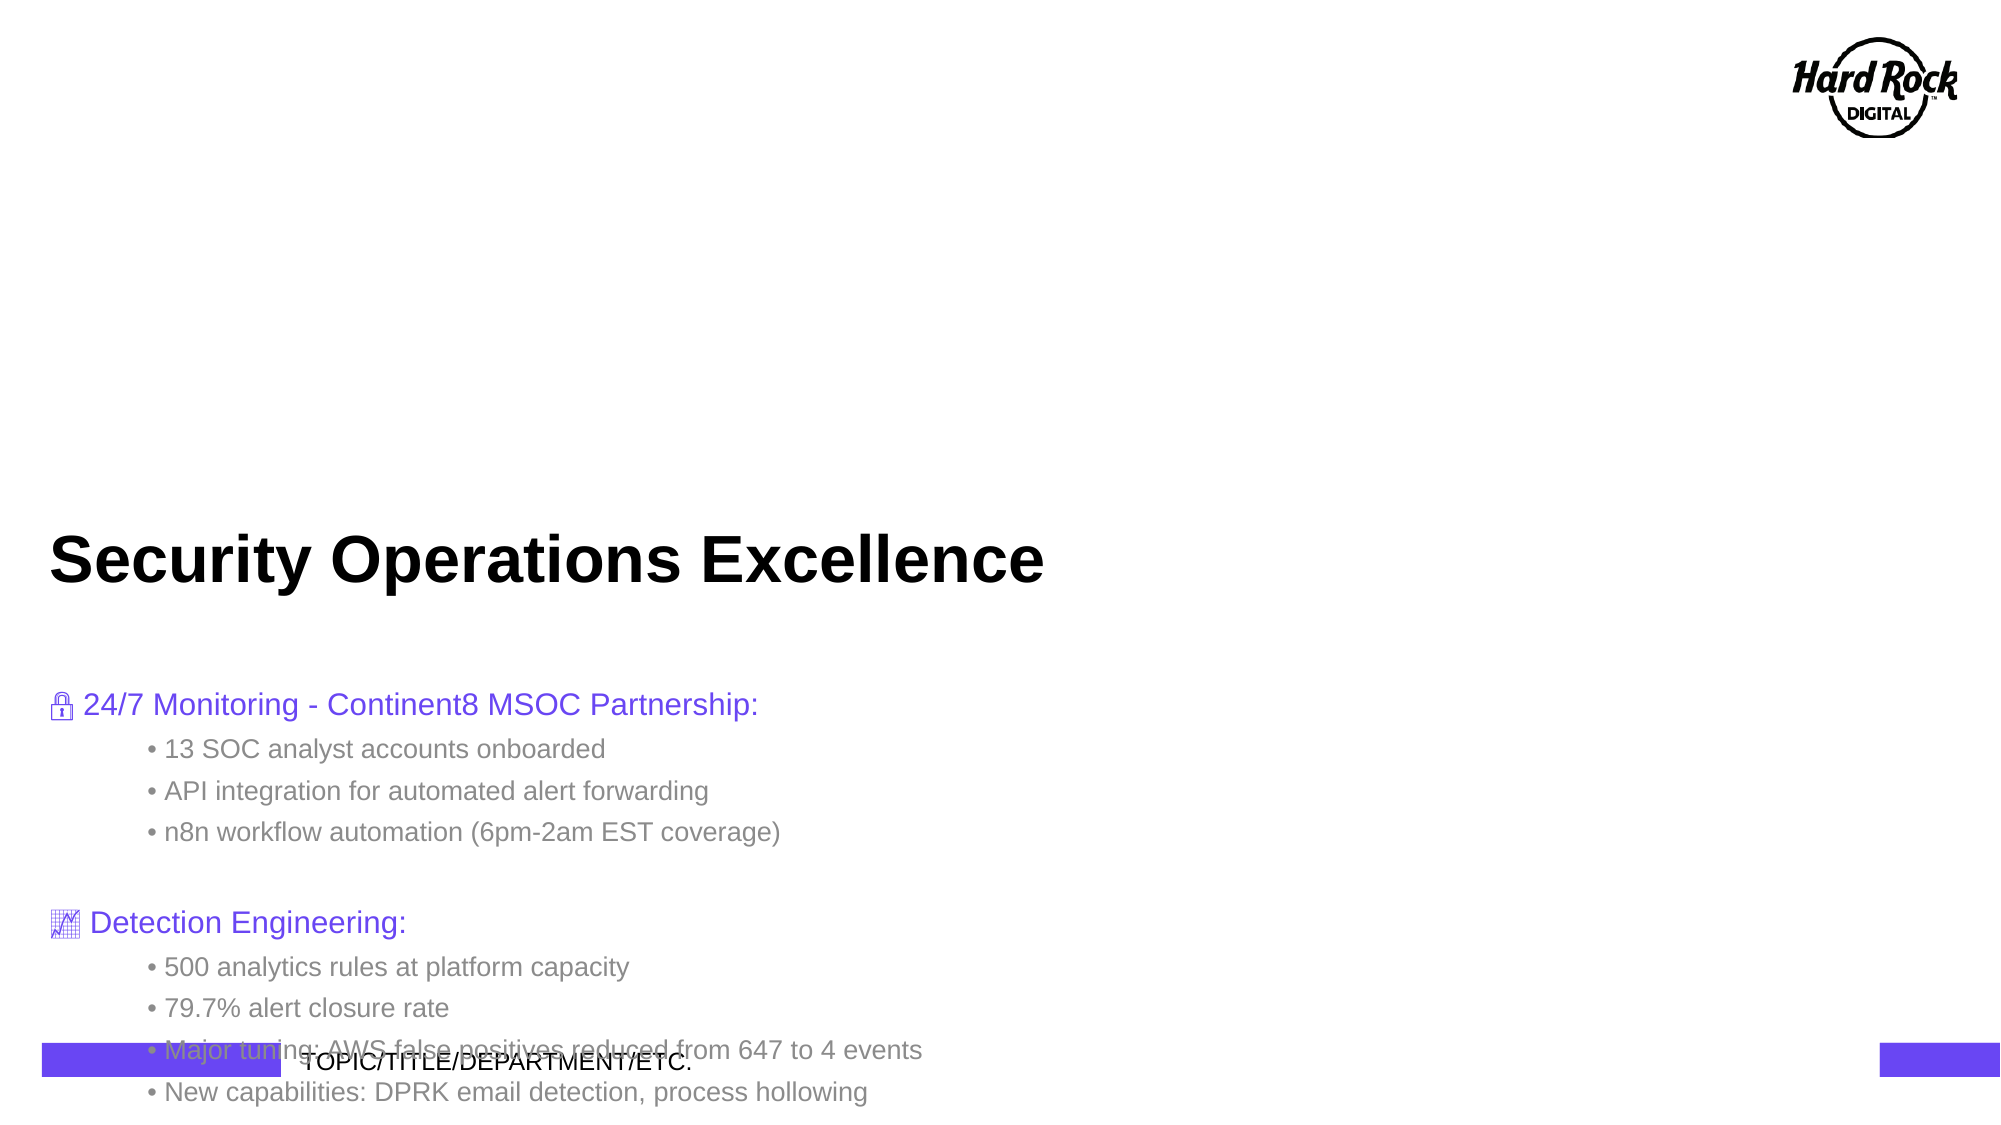

# Security Operations Excellence

🔒 24/7 Monitoring - Continent8 MSOC Partnership:
   • 13 SOC analyst accounts onboarded
   • API integration for automated alert forwarding
   • n8n workflow automation (6pm-2am EST coverage)

📈 Detection Engineering:
   • 500 analytics rules at platform capacity
   • 79.7% alert closure rate
   • Major tuning: AWS false positives reduced from 647 to 4 events
   • New capabilities: DPRK email detection, process hollowing

🎯 Incident Response Wins:
   • GraphQL scraping: Multiple attacks blocked, zero customer impact
   • Credential stuffing (Dec 2025): 857 users rate-limited, no compromises
   • Super Bowl 2025 prep: Validated 10-20x load handling